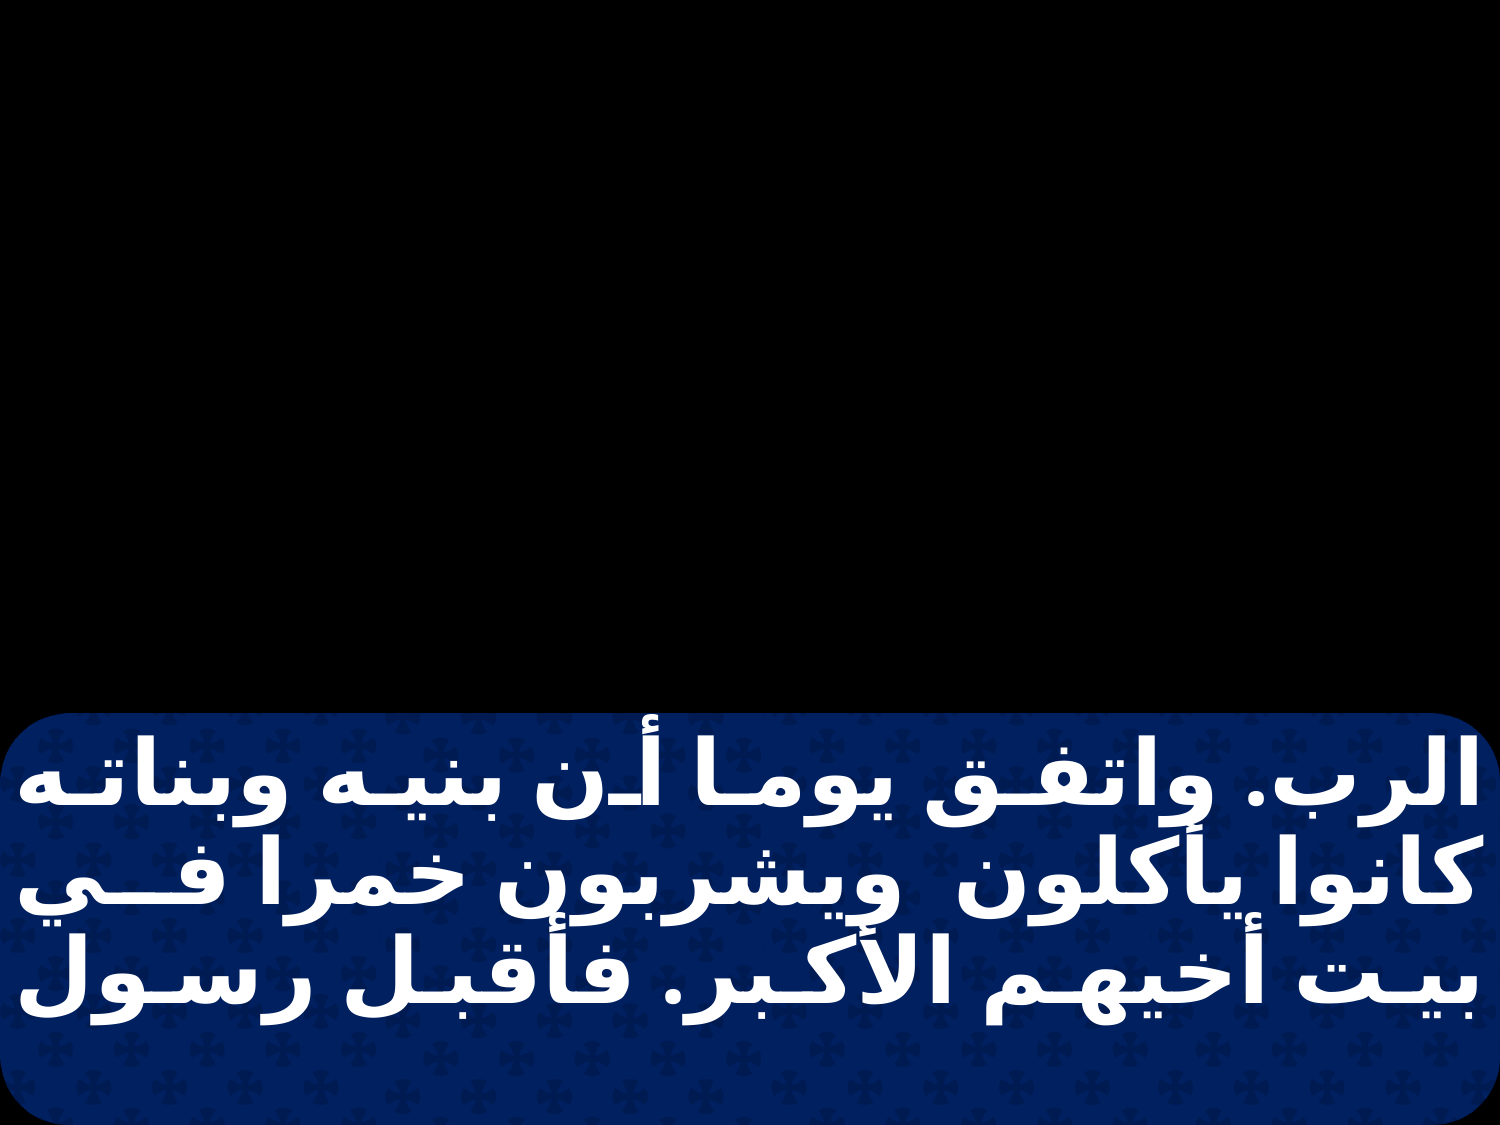

الرب. واتفق يوما أن بنيه وبناته كانوا يأكلون  ويشربون خمرا في بيت أخيهم الأكبر. فأقبل رسول